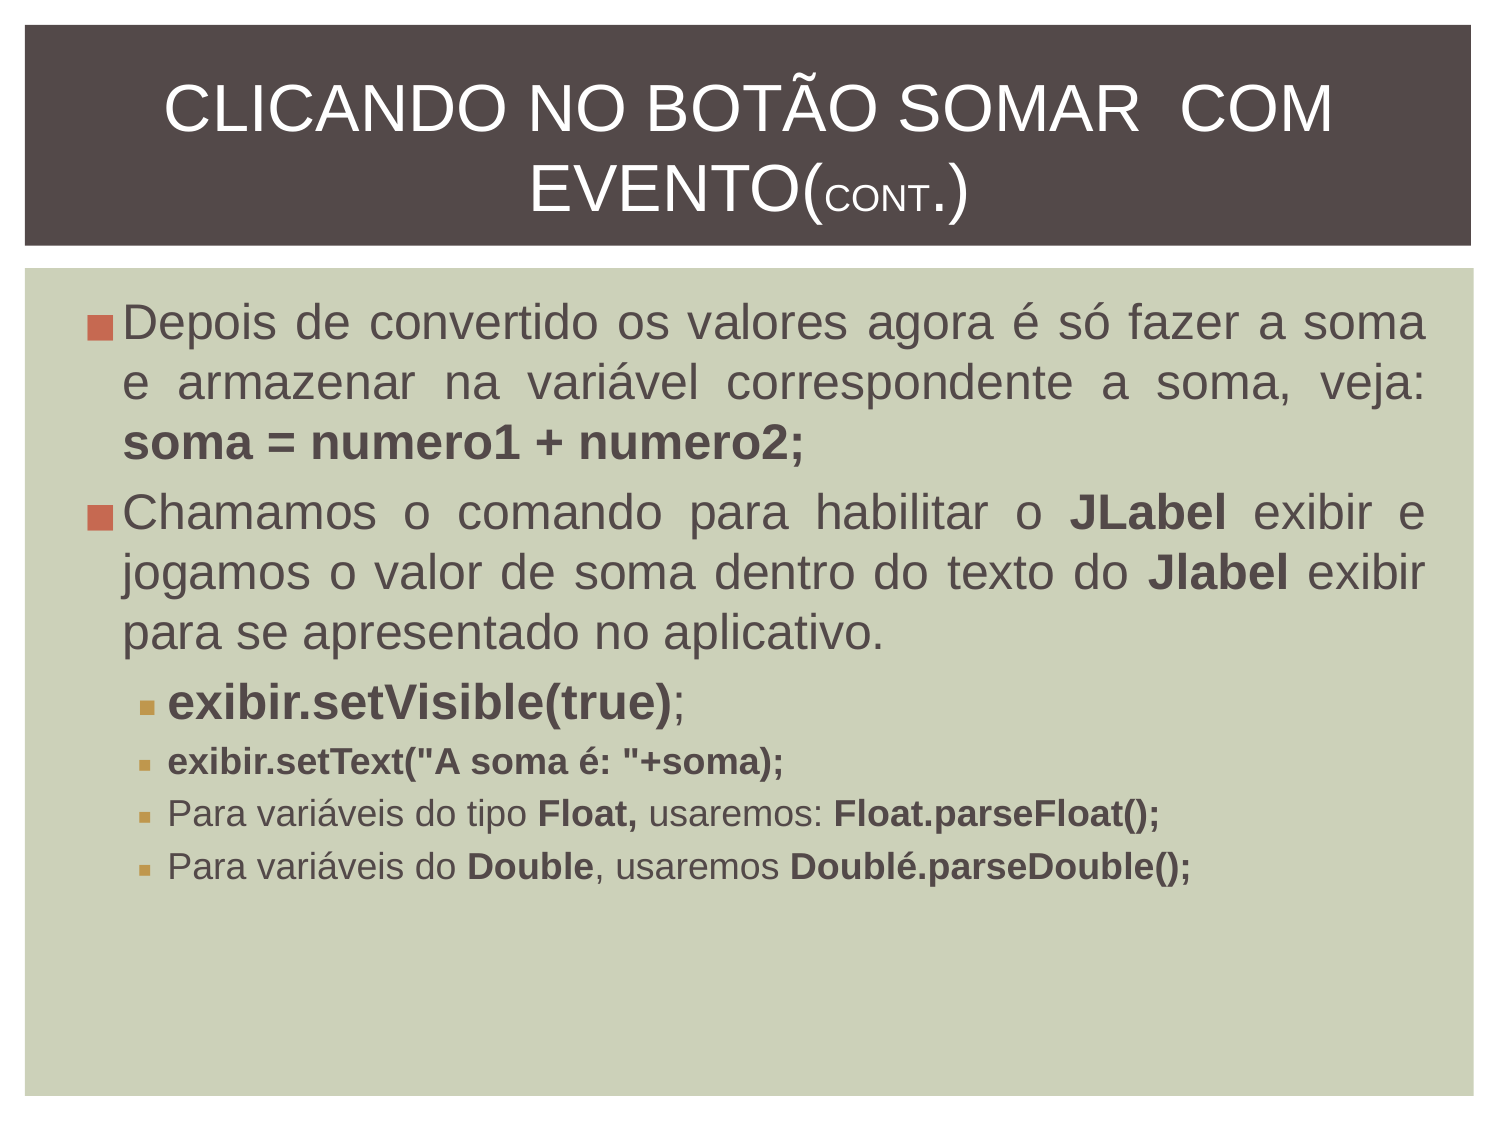

# CLICANDO NO BOTÃO SOMAR  COM EVENTO(CONT.)
Depois de convertido os valores agora é só fazer a soma e armazenar na variável correspondente a soma, veja: soma = numero1 + numero2;
Chamamos o comando para habilitar o JLabel exibir e jogamos o valor de soma dentro do texto do Jlabel exibir para se apresentado no aplicativo.
exibir.setVisible(true);
exibir.setText("A soma é: "+soma);
Para variáveis do tipo Float, usaremos: Float.parseFloat();
Para variáveis do Double, usaremos Doublé.parseDouble();